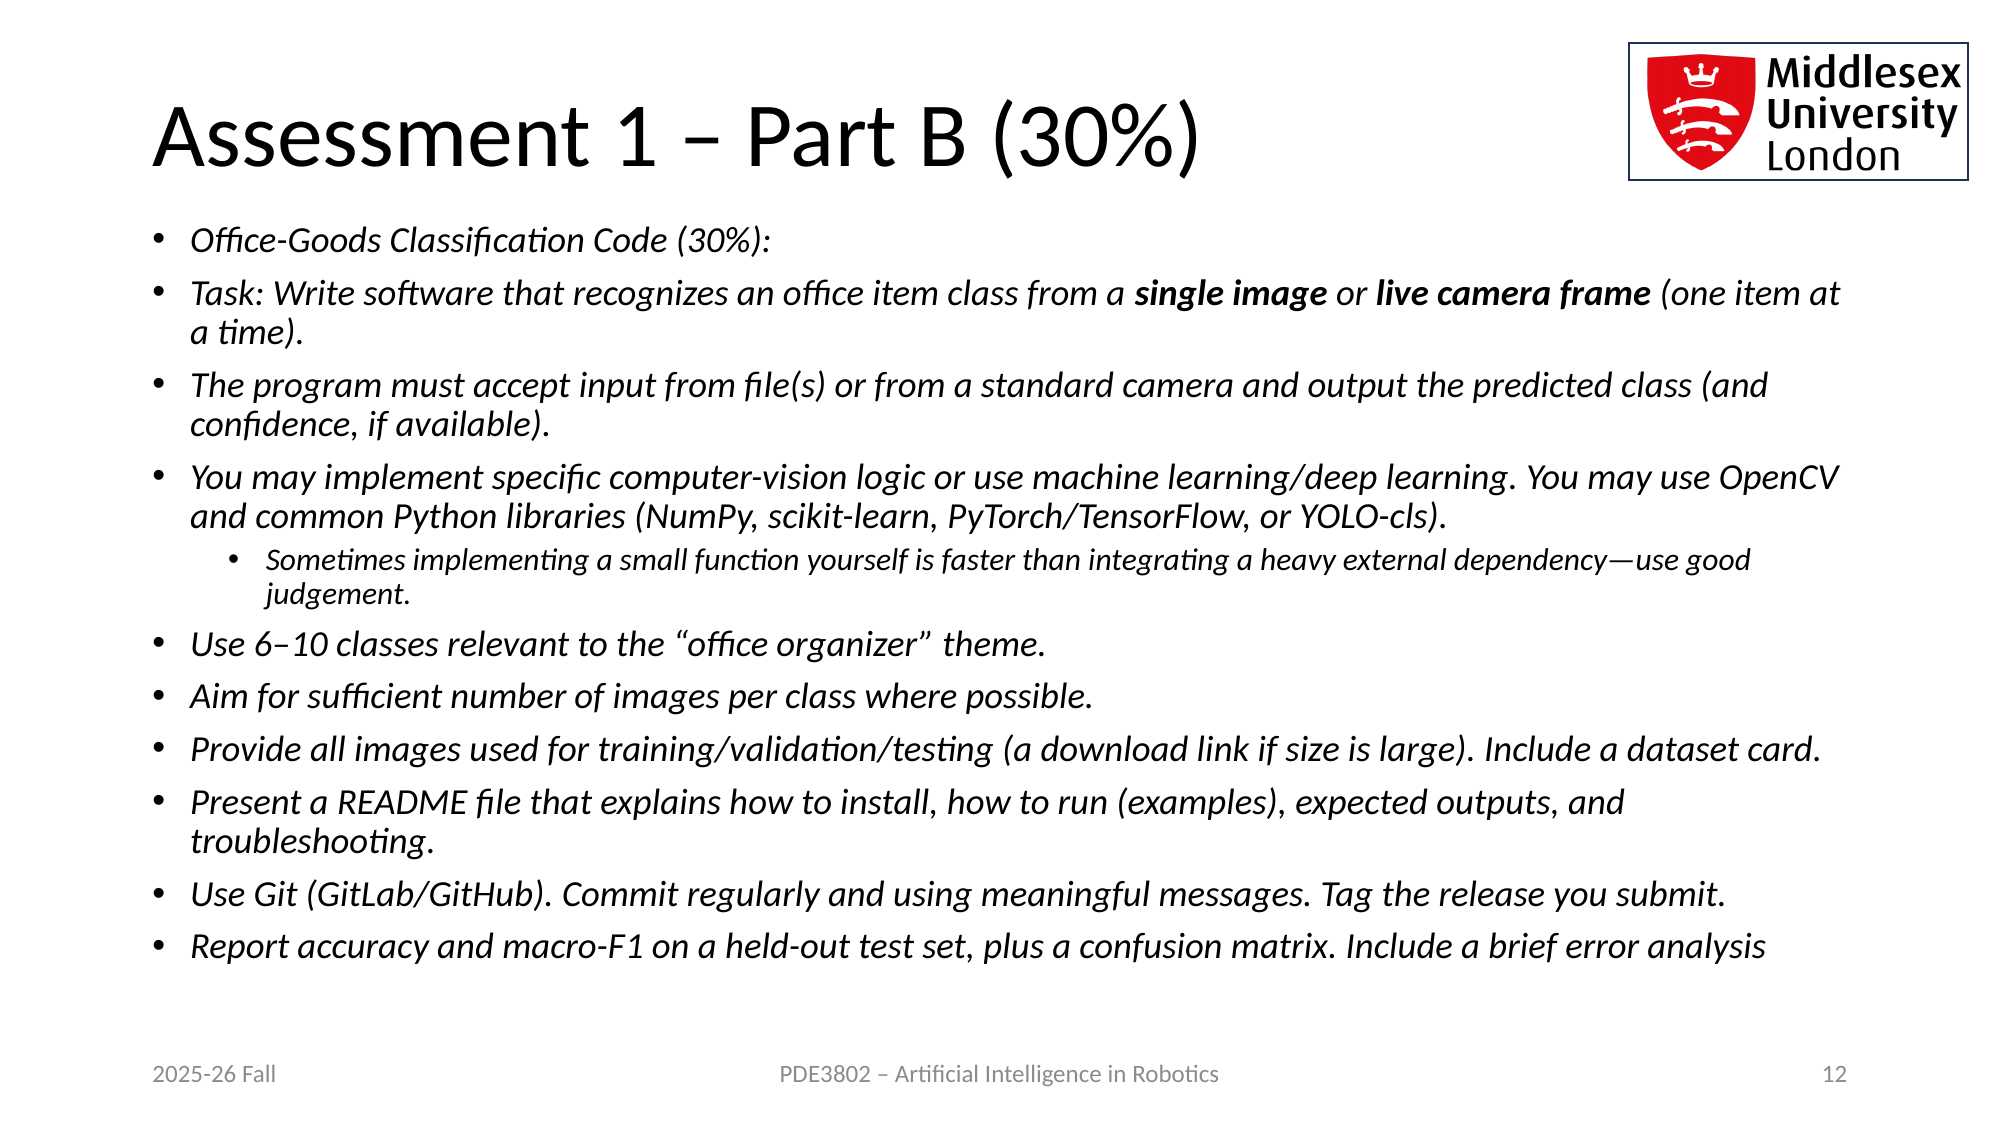

# Assessment 1 – Part B (30%)
Office-Goods Classification Code (30%):
Task: Write software that recognizes an office item class from a single image or live camera frame (one item at a time).
The program must accept input from file(s) or from a standard camera and output the predicted class (and confidence, if available).
You may implement specific computer-vision logic or use machine learning/deep learning. You may use OpenCV and common Python libraries (NumPy, scikit-learn, PyTorch/TensorFlow, or YOLO-cls).
Sometimes implementing a small function yourself is faster than integrating a heavy external dependency—use good judgement.
Use 6–10 classes relevant to the “office organizer” theme.
Aim for sufficient number of images per class where possible.
Provide all images used for training/validation/testing (a download link if size is large). Include a dataset card.
Present a README file that explains how to install, how to run (examples), expected outputs, and troubleshooting.
Use Git (GitLab/GitHub). Commit regularly and using meaningful messages. Tag the release you submit.
Report accuracy and macro-F1 on a held-out test set, plus a confusion matrix. Include a brief error analysis
2025-26 Fall
PDE3802 – Artificial Intelligence in Robotics
12